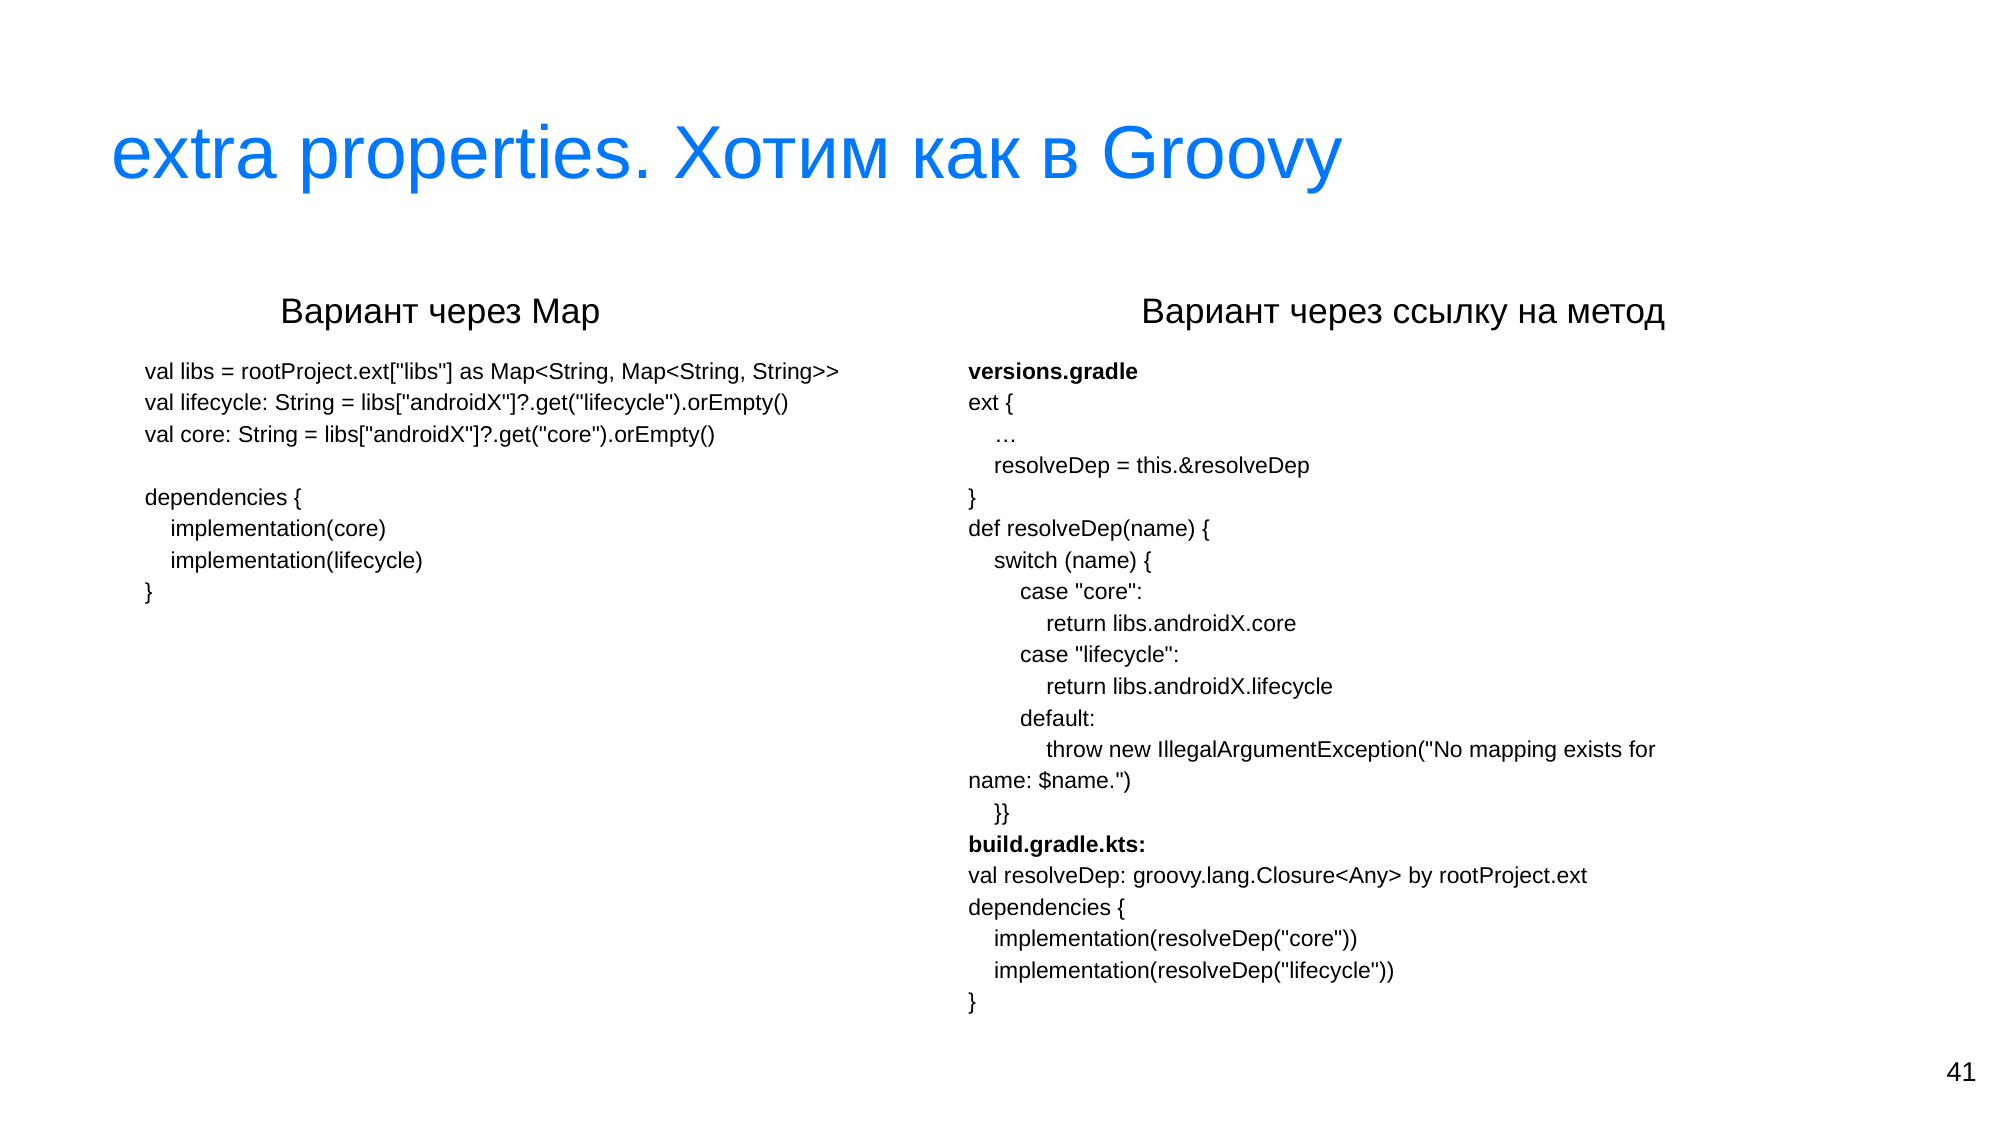

# extra properties. Хотим как в Groovy
Вариант через Map
Вариант через ссылку на метод
val libs = rootProject.ext["libs"] as Map<String, Map<String, String>>
val lifecycle: String = libs["androidX"]?.get("lifecycle").orEmpty()
val core: String = libs["androidX"]?.get("core").orEmpty()

dependencies {
    implementation(core)
    implementation(lifecycle)
}
versions.gradle
ext {
    …
    resolveDep = this.&resolveDep
}
def resolveDep(name) {
    switch (name) {
        case "core":
            return libs.androidX.core
        case "lifecycle":
            return libs.androidX.lifecycle
        default:
            throw new IllegalArgumentException("No mapping exists for name: $name.")
    }}
build.gradle.kts:
val resolveDep: groovy.lang.Closure<Any> by rootProject.ext
dependencies {
    implementation(resolveDep("core"))
    implementation(resolveDep("lifecycle"))
}

41